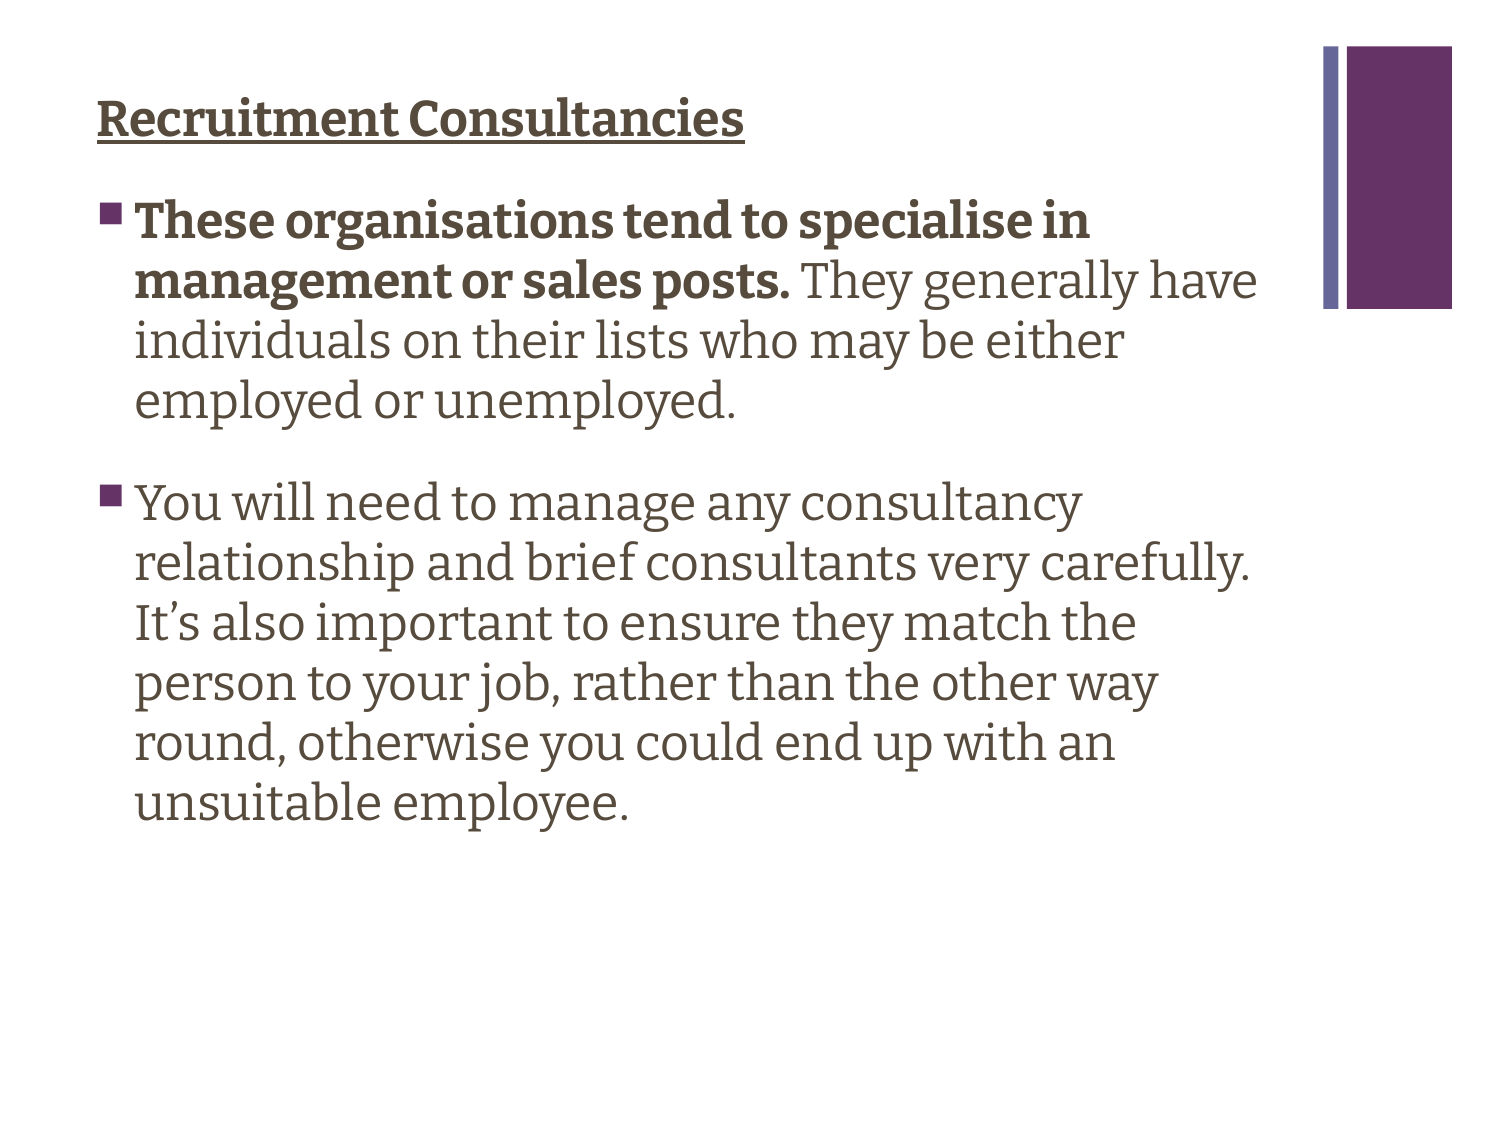

#
Recruitment Consultancies
These organisations tend to specialise in management or sales posts. They generally have individuals on their lists who may be either employed or unemployed.
You will need to manage any consultancy relationship and brief consultants very carefully. It’s also important to ensure they match the person to your job, rather than the other way round, otherwise you could end up with an unsuitable employee.